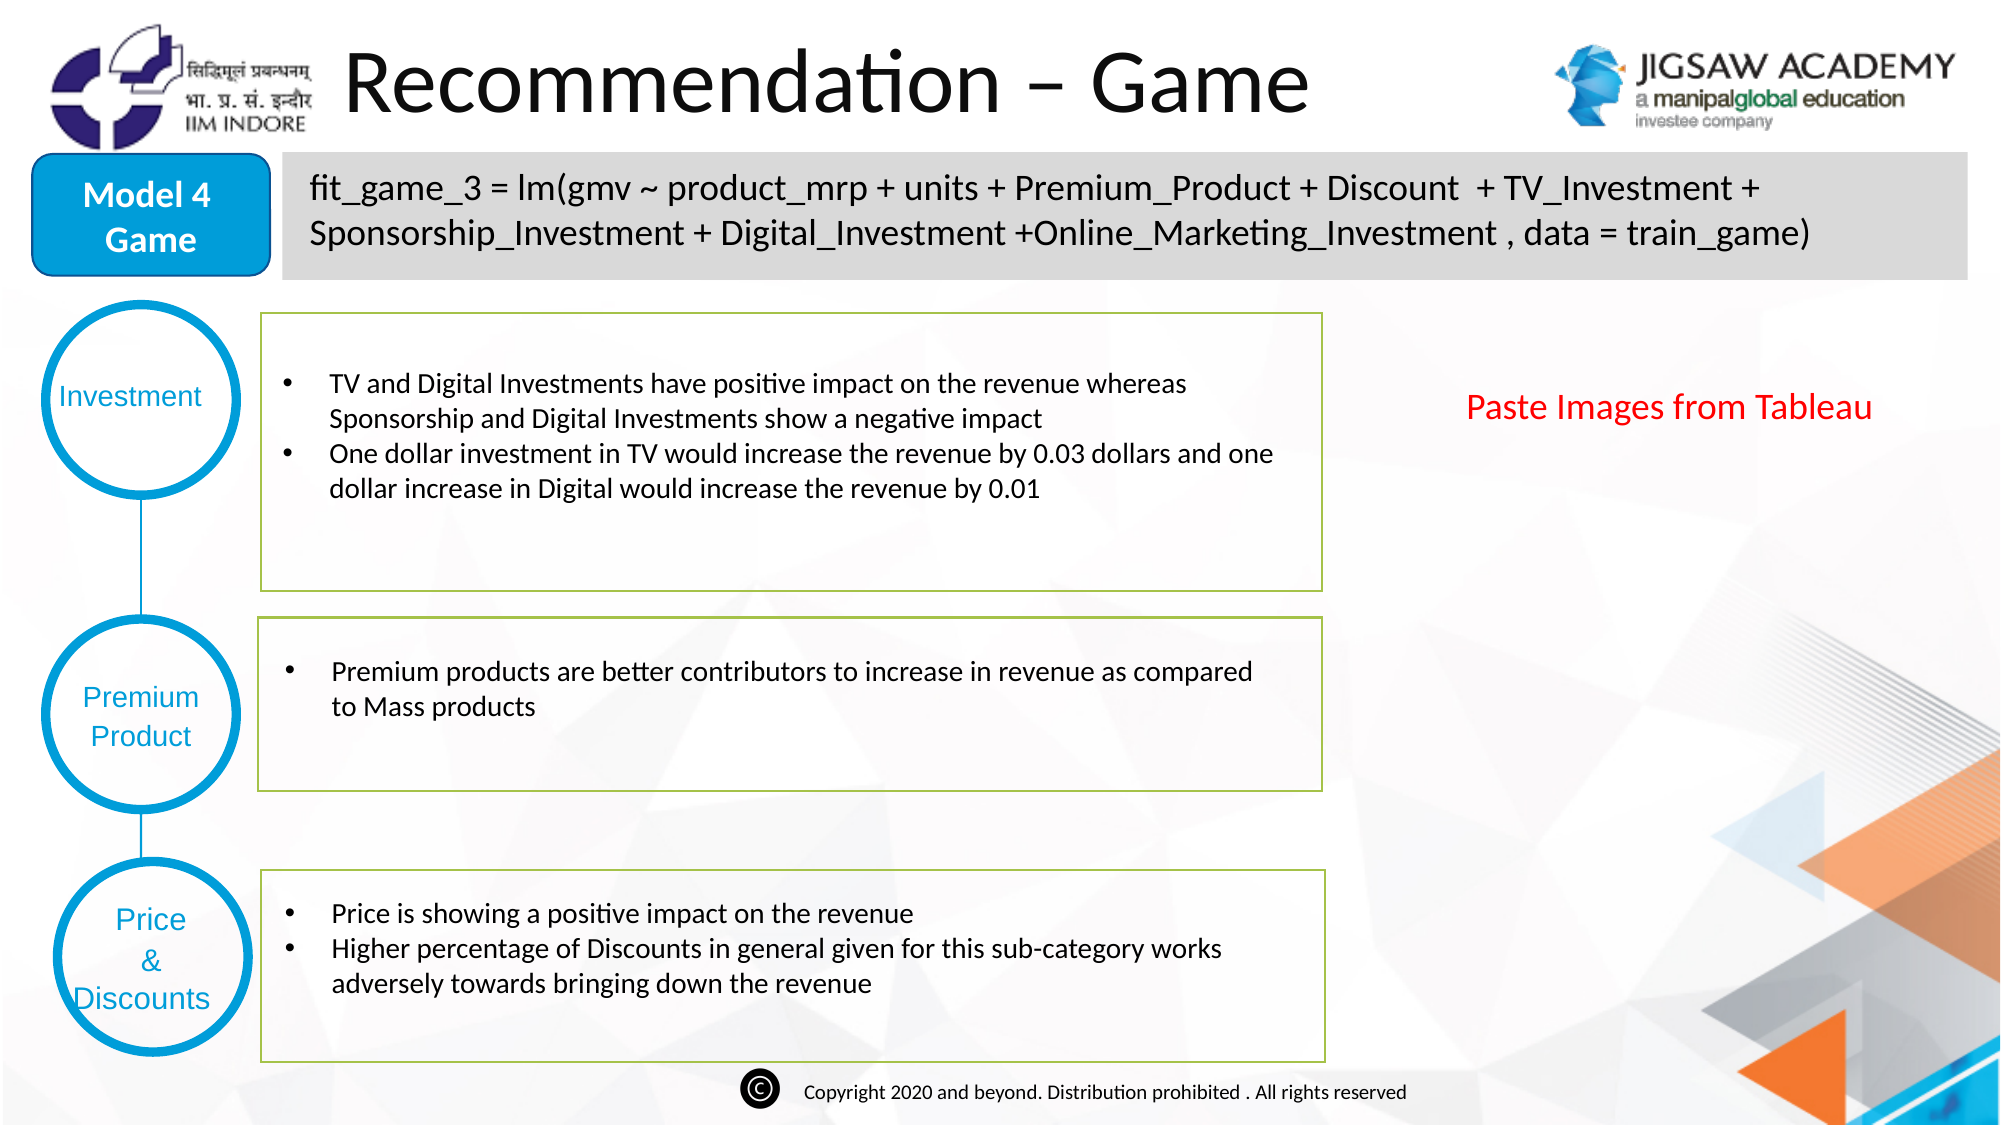

# Recommendation – Game

Model 4  Game
fit_game_3 = lm(gmv ~ product_mrp + units + Premium_Product + Discount  + TV_Investment + Sponsorship_Investment + Digital_Investment +Online_Marketing_Investment , data = train_game)

TV and Digital Investments have positive impact on the revenue whereas Sponsorship and Digital Investments show a negative impact
One dollar investment in TV would increase the revenue by 0.03 dollars and one dollar increase in Digital would increase the revenue by 0.01

Investment
Paste Images from Tableau

Premium products are better contributors to increase in revenue as compared to Mass products
Premium Product

Price is showing a positive impact on the revenue
Higher percentage of Discounts in general given for this sub-category works adversely towards bringing down the revenue
Price
&
Discounts